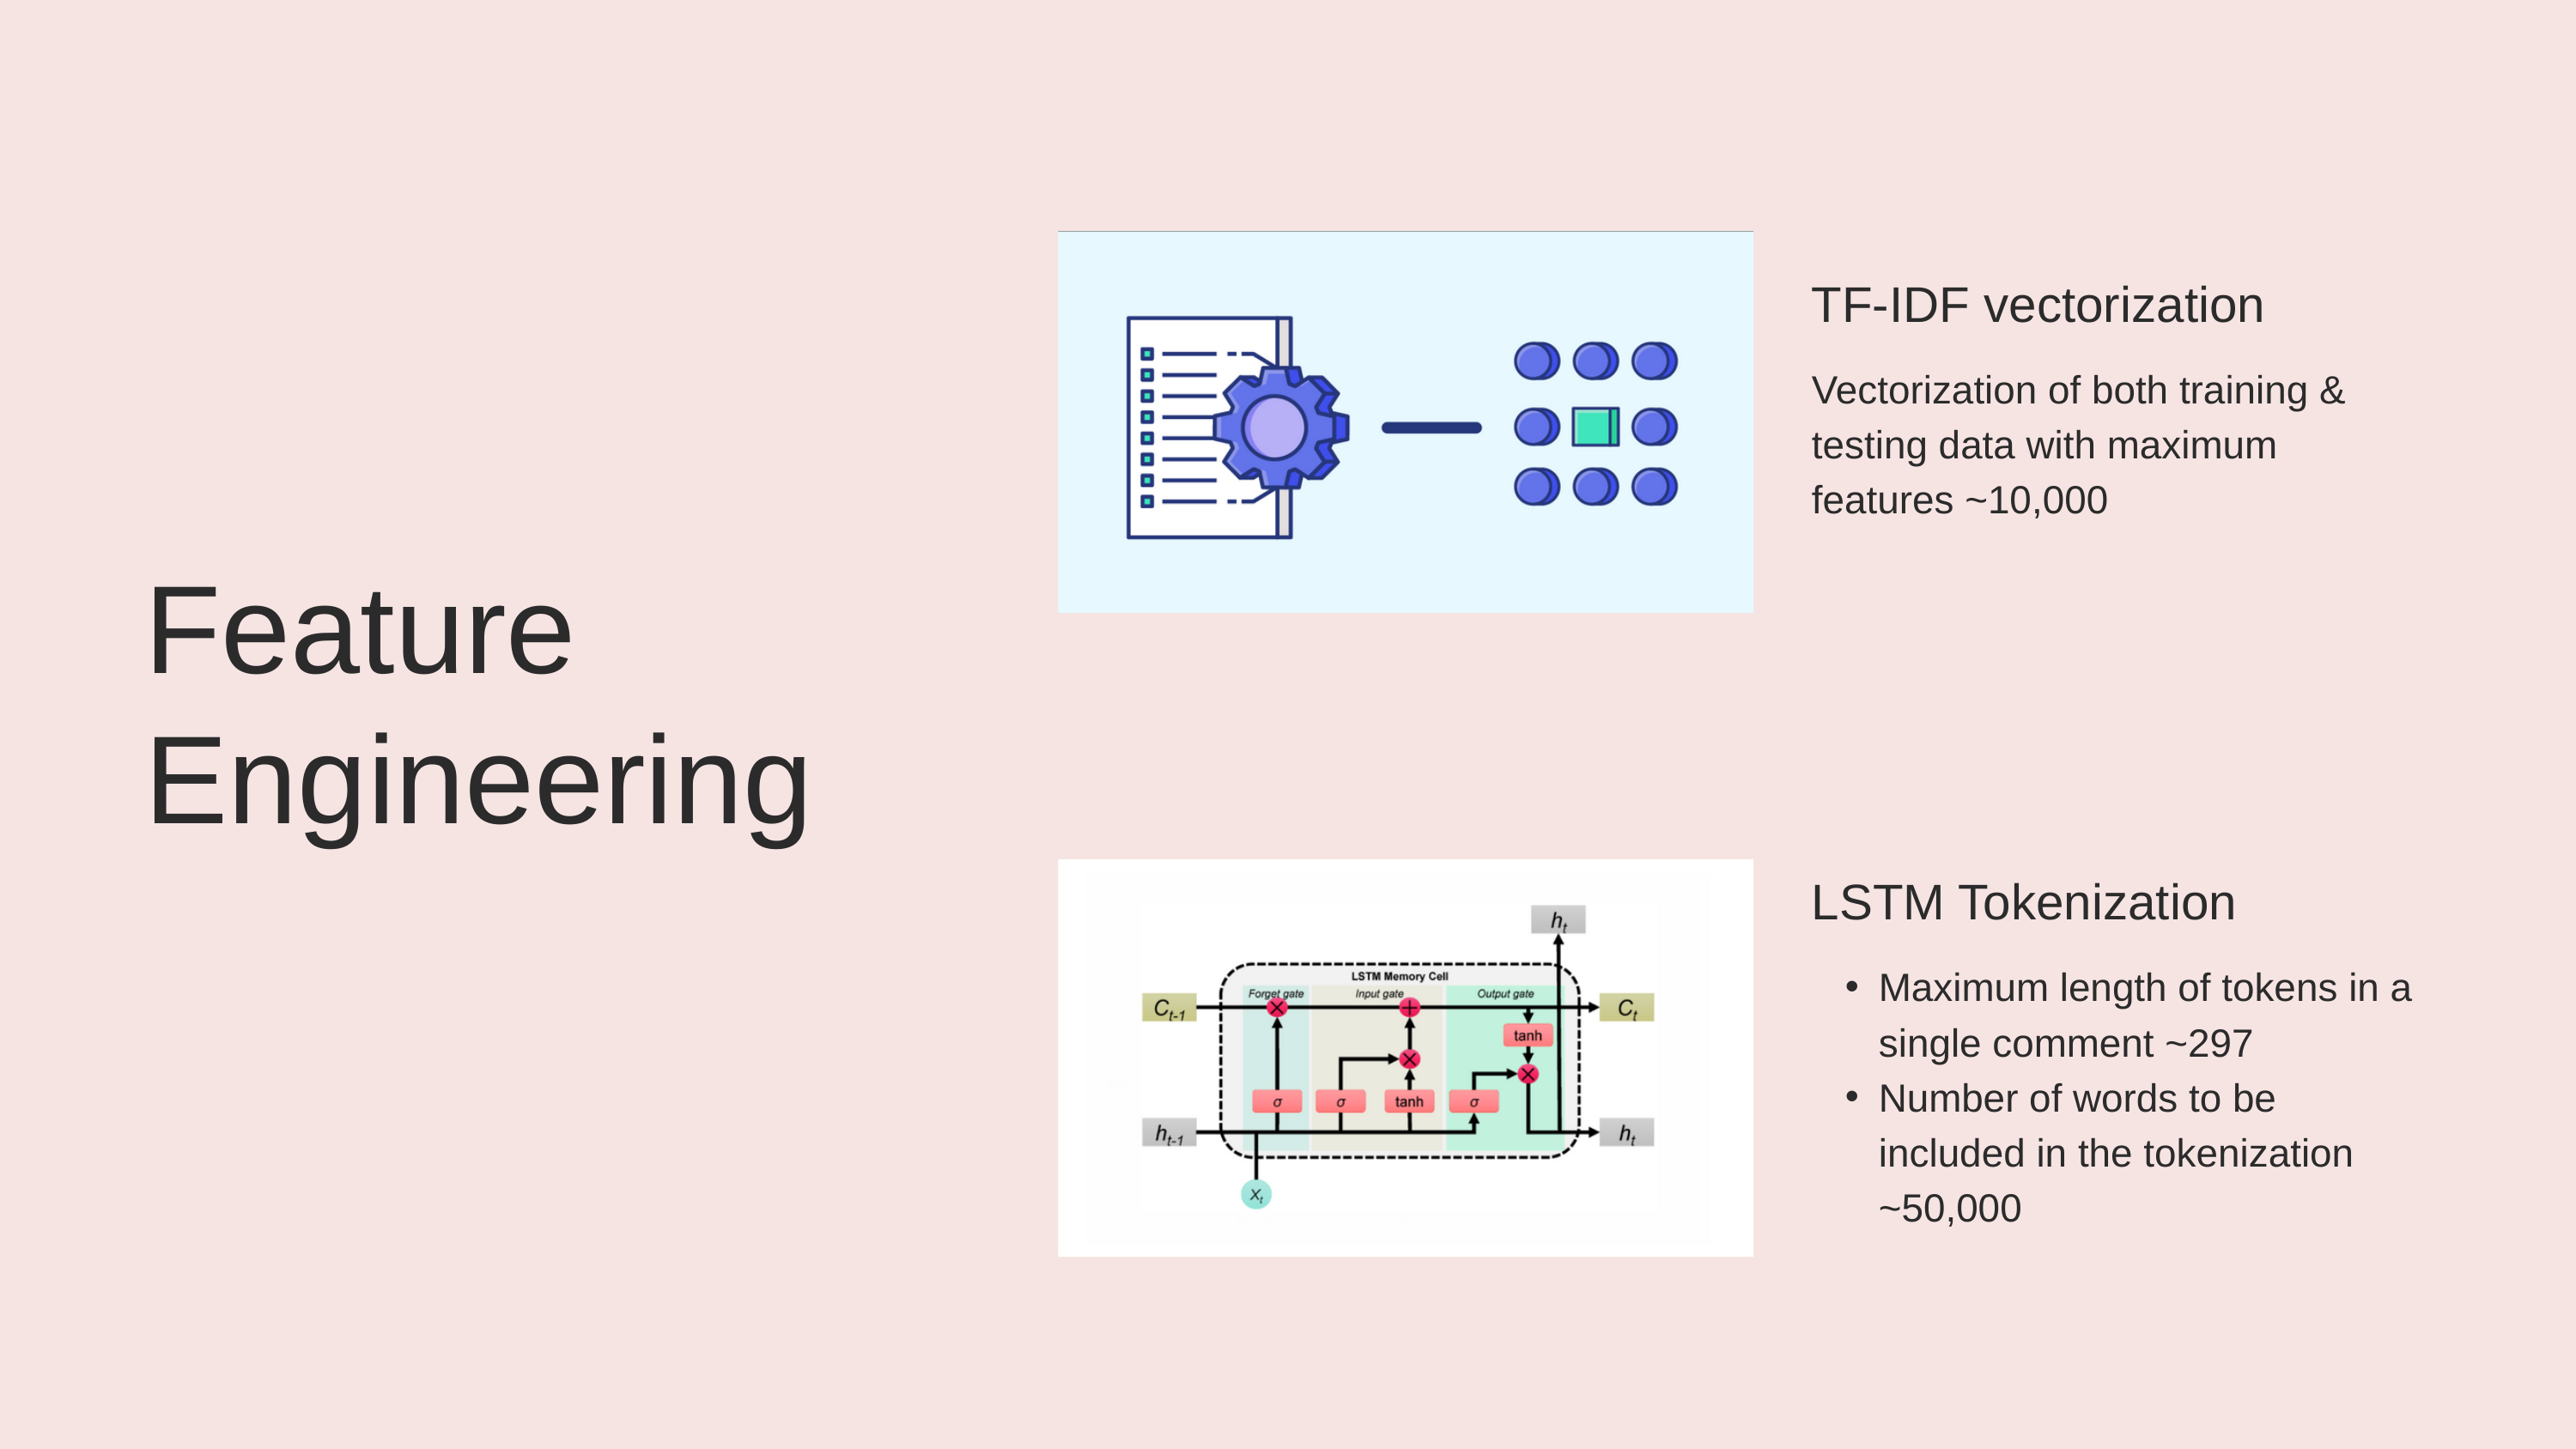

TF-IDF vectorization
Vectorization of both training & testing data with maximum features ~10,000
Feature Engineering

LSTM Tokenization
Maximum length of tokens in a single comment ~297
Number of words to be included in the tokenization ~50,000